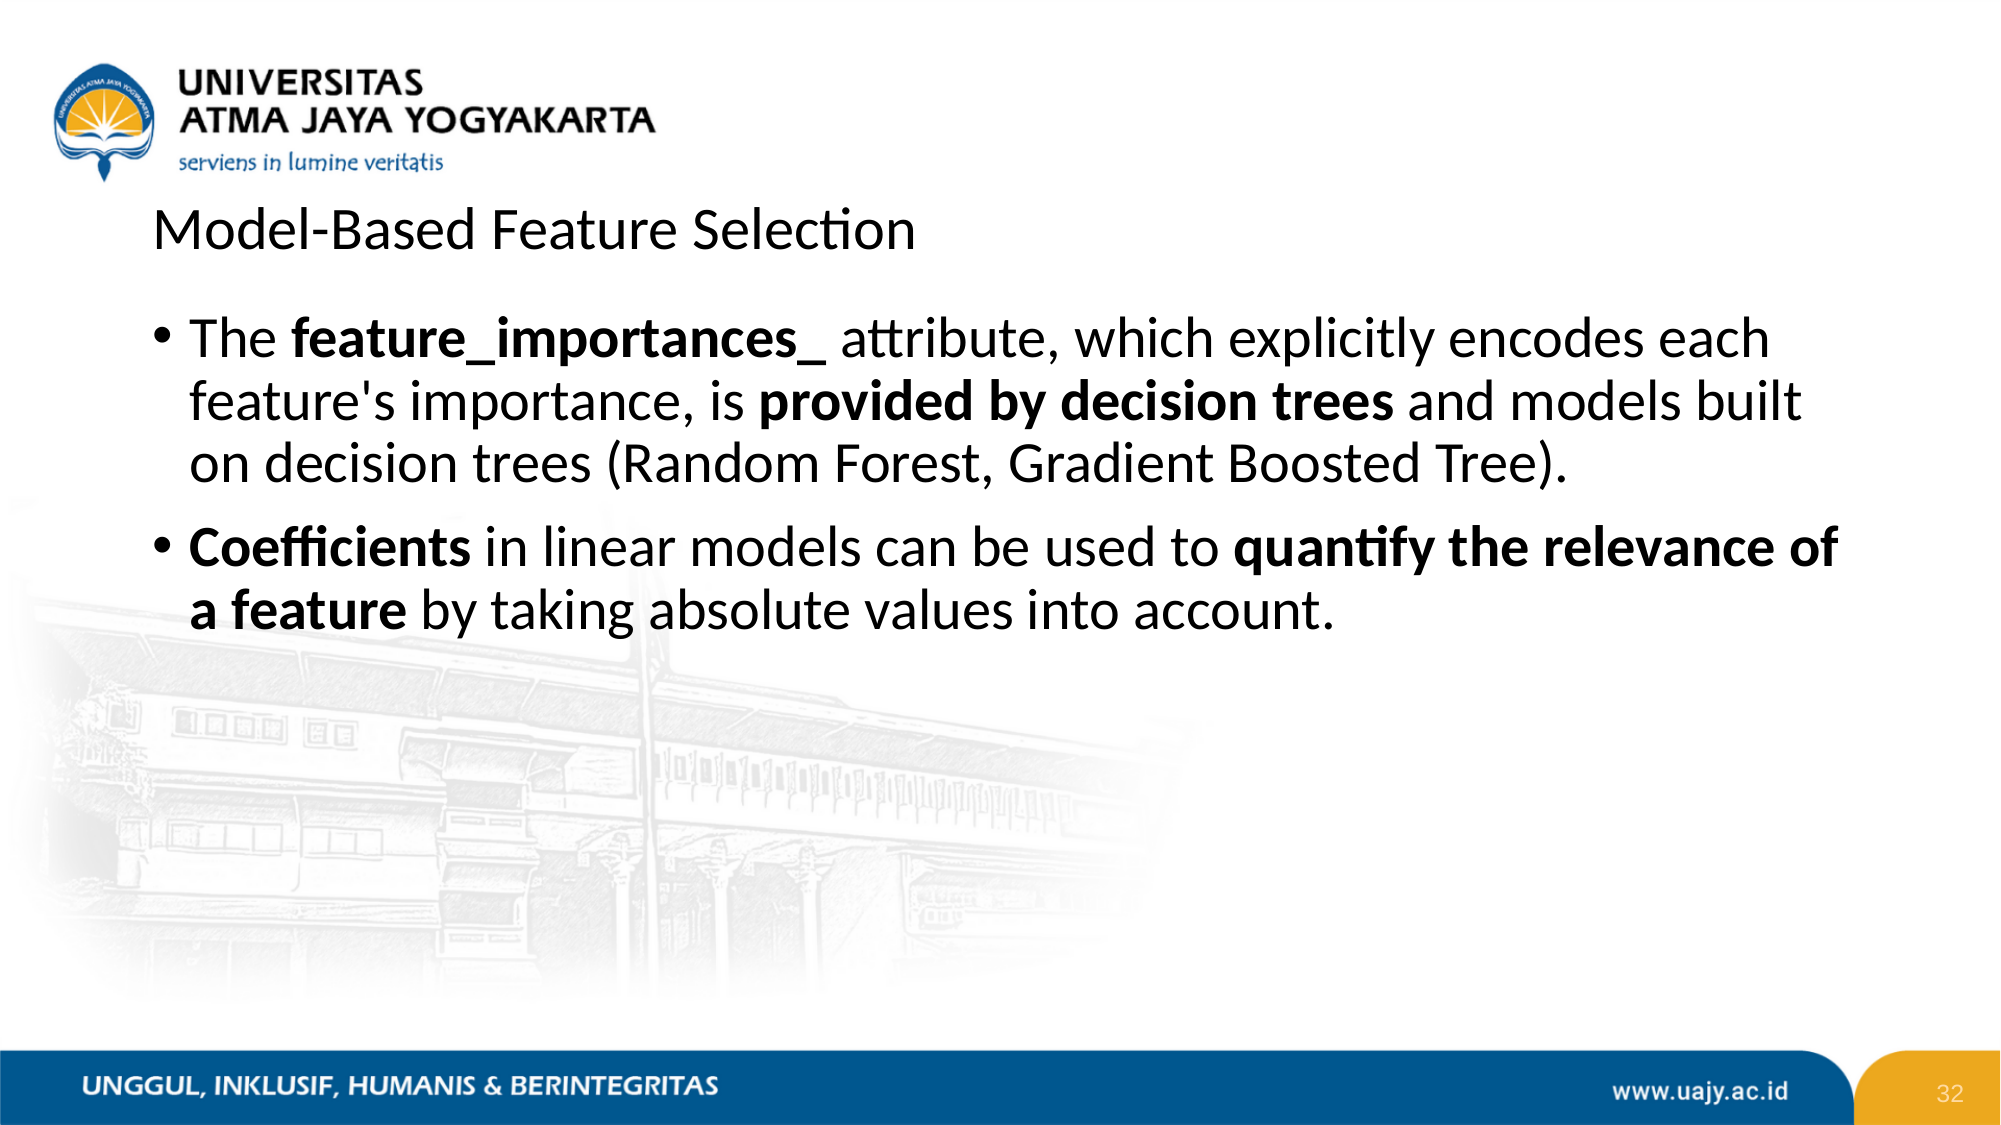

# Model-Based Feature Selection
The feature_importances_ attribute, which explicitly encodes each feature's importance, is provided by decision trees and models built on decision trees (Random Forest, Gradient Boosted Tree).
Coefficients in linear models can be used to quantify the relevance of a feature by taking absolute values into account.
32